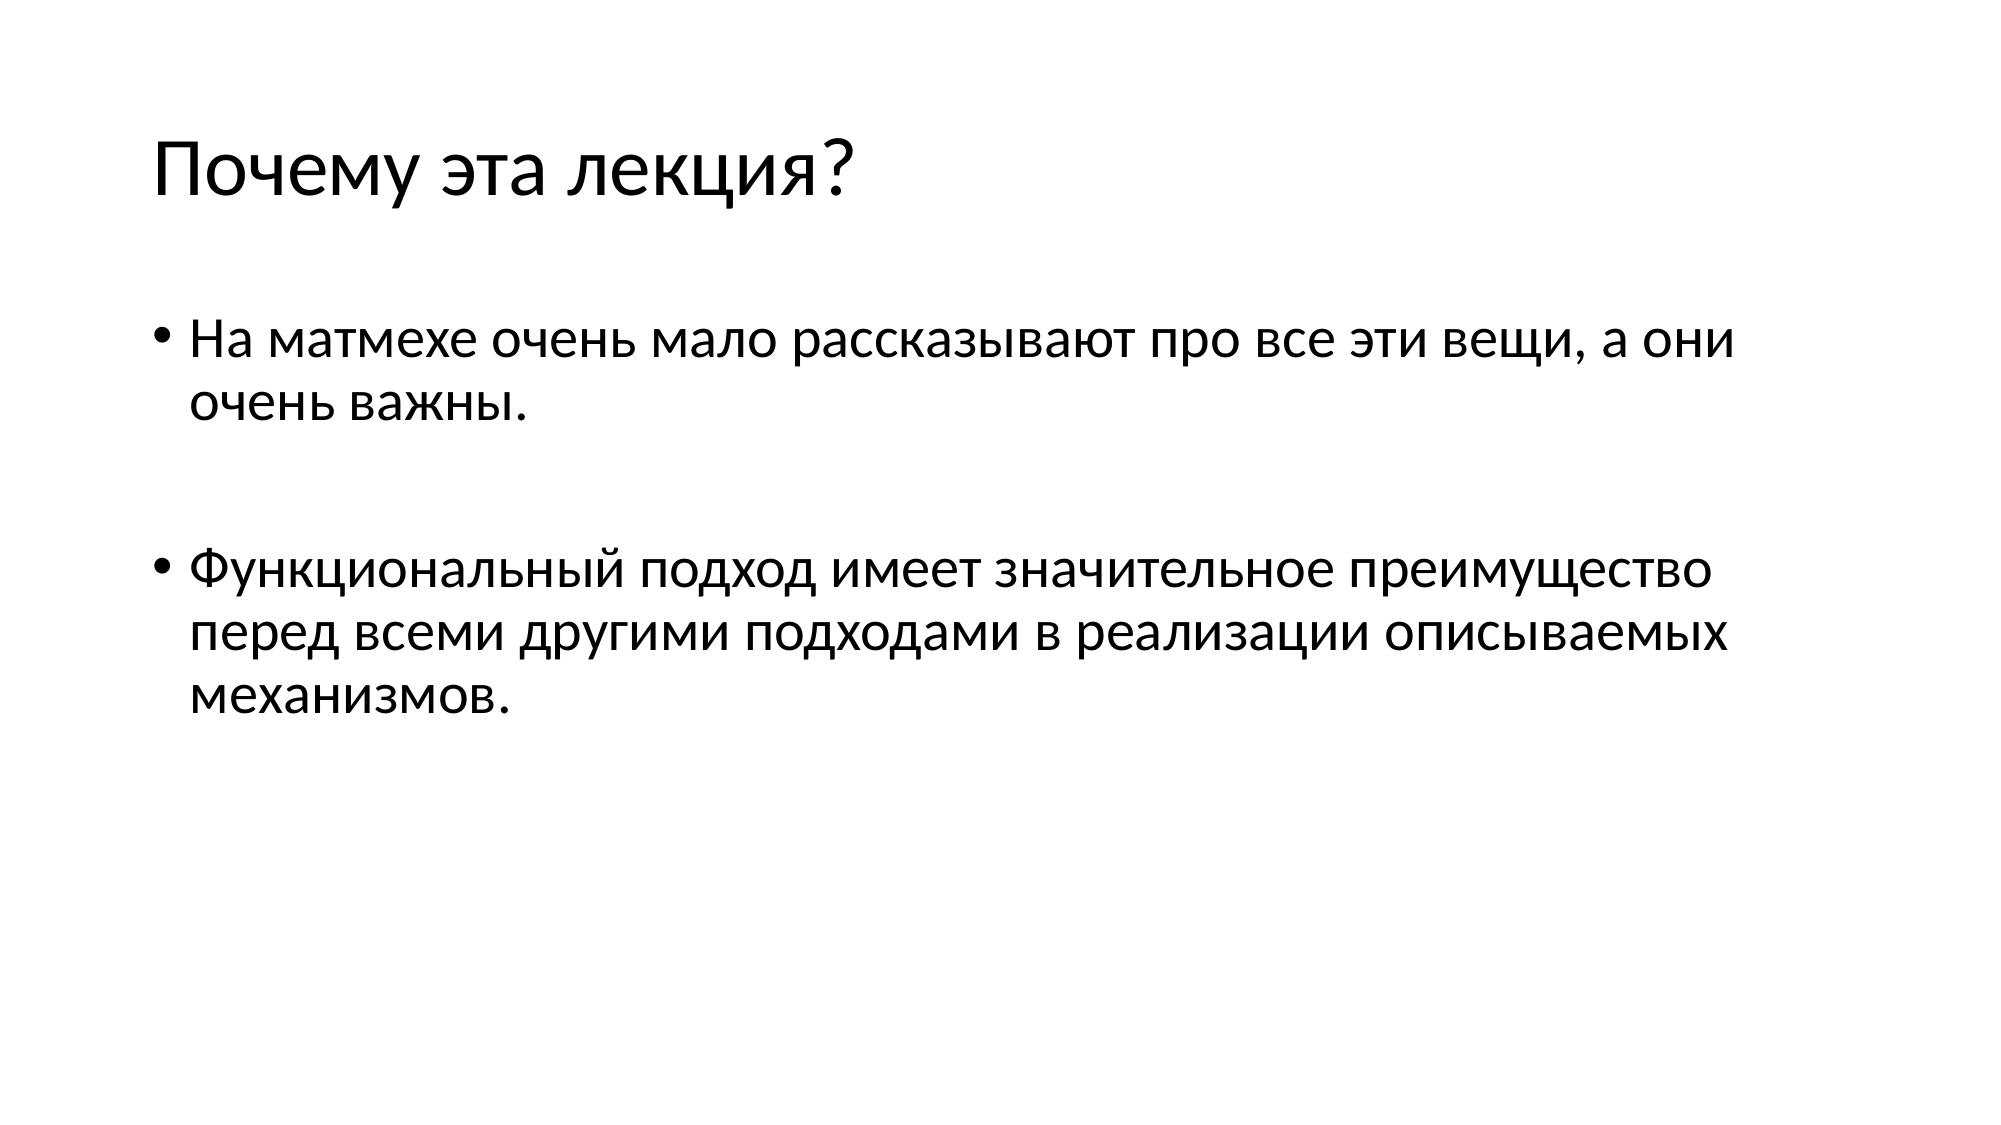

# Почему эта лекция?
На матмехе очень мало рассказывают про все эти вещи, а они очень важны.

Функциональный подход имеет значительное преимущество перед всеми другими подходами в реализации описываемых механизмов.